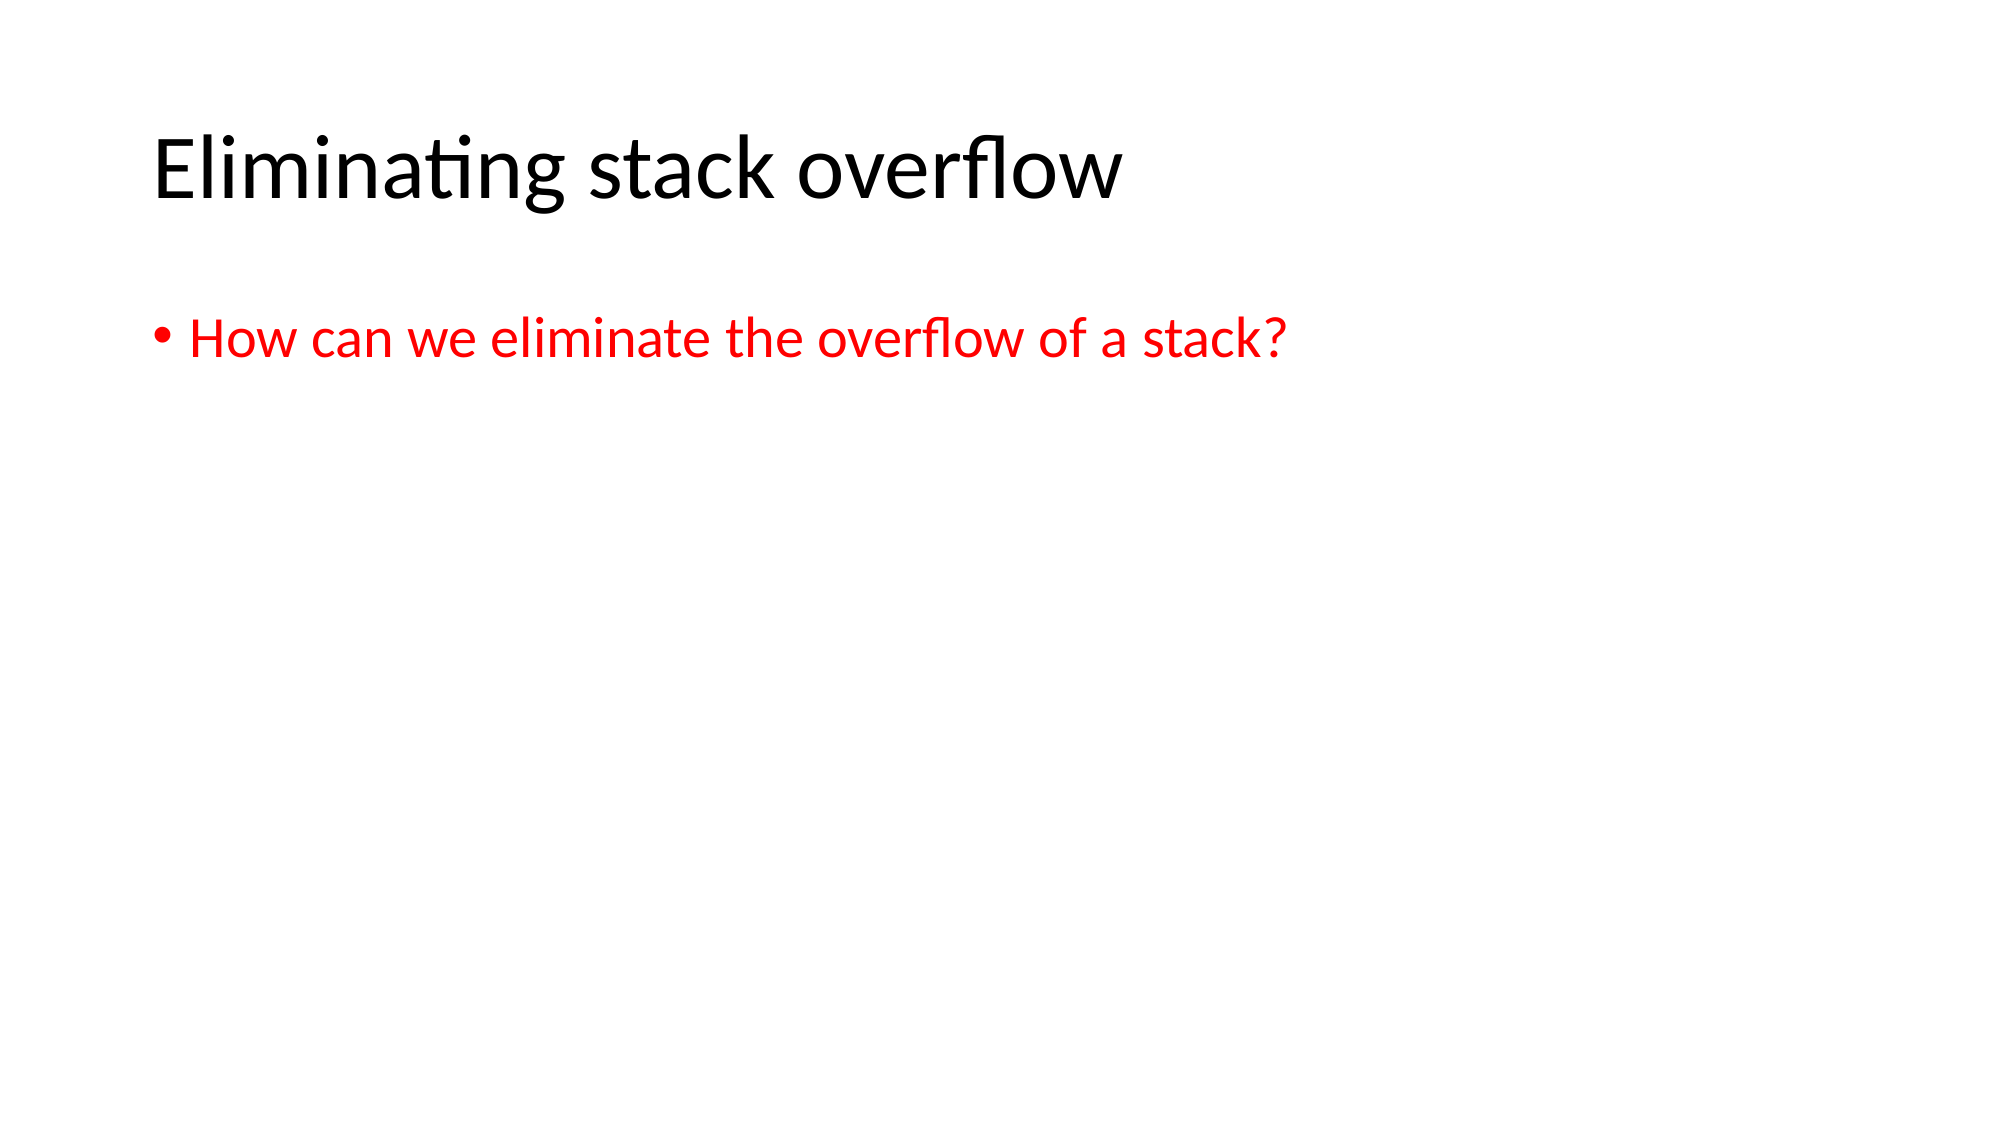

# Eliminating stack overflow
How can we eliminate the overflow of a stack?